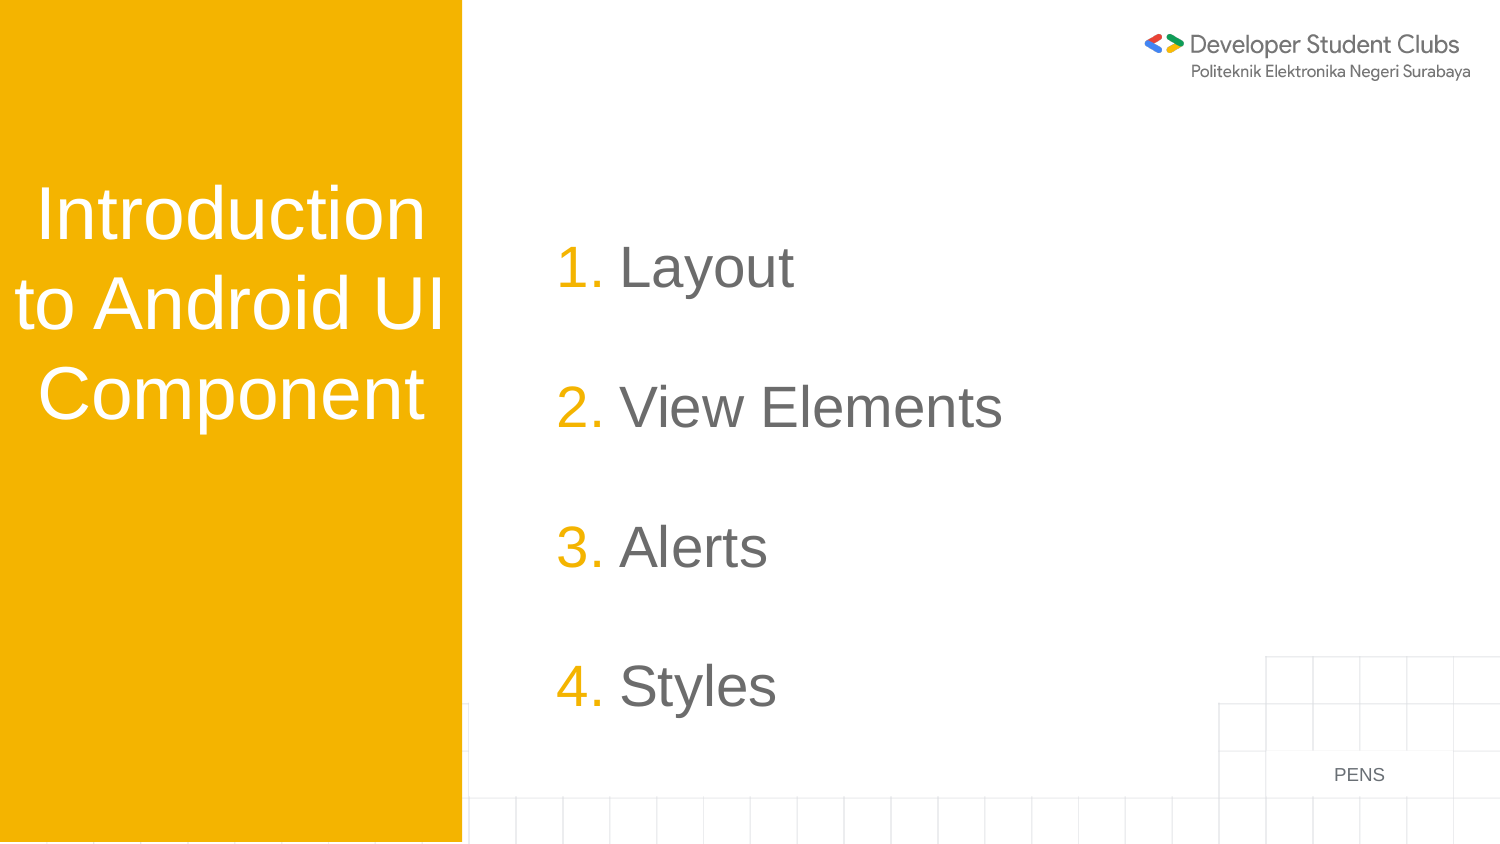

# Introduction to Android UI Component
Layout
View Elements
Alerts
Styles